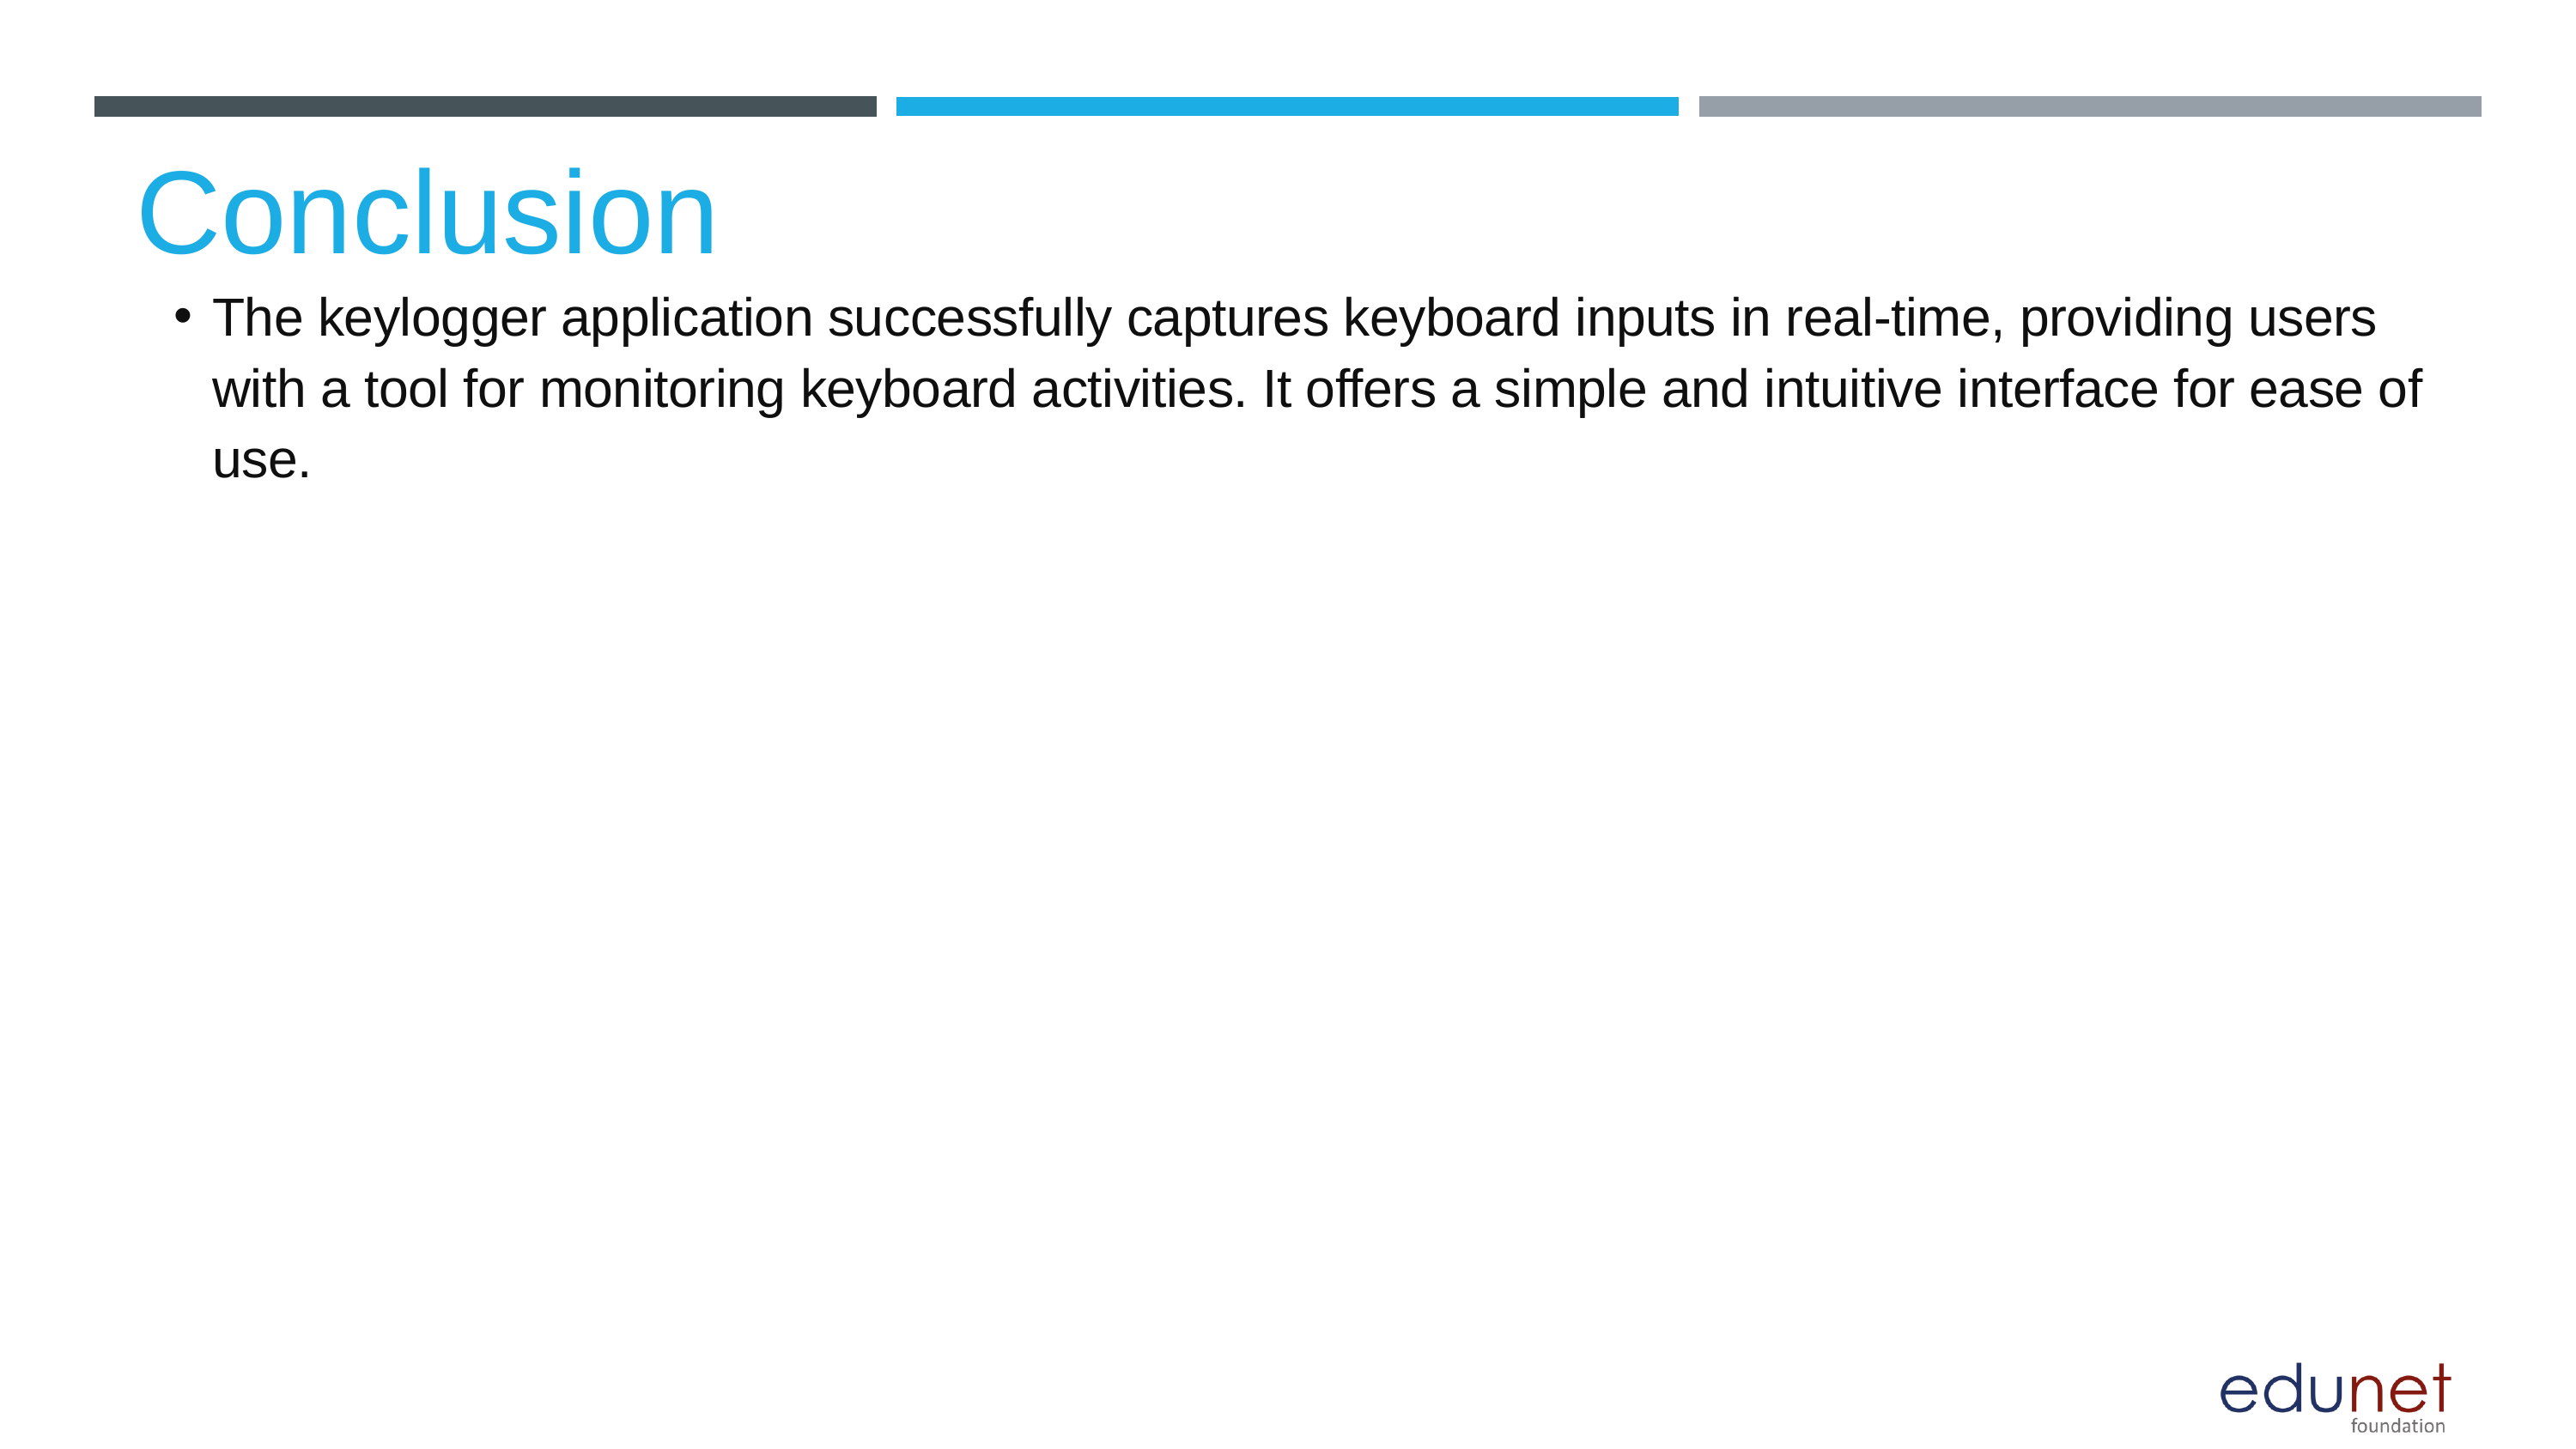

Conclusion
The keylogger application successfully captures keyboard inputs in real-time, providing users with a tool for monitoring keyboard activities. It offers a simple and intuitive interface for ease of use.